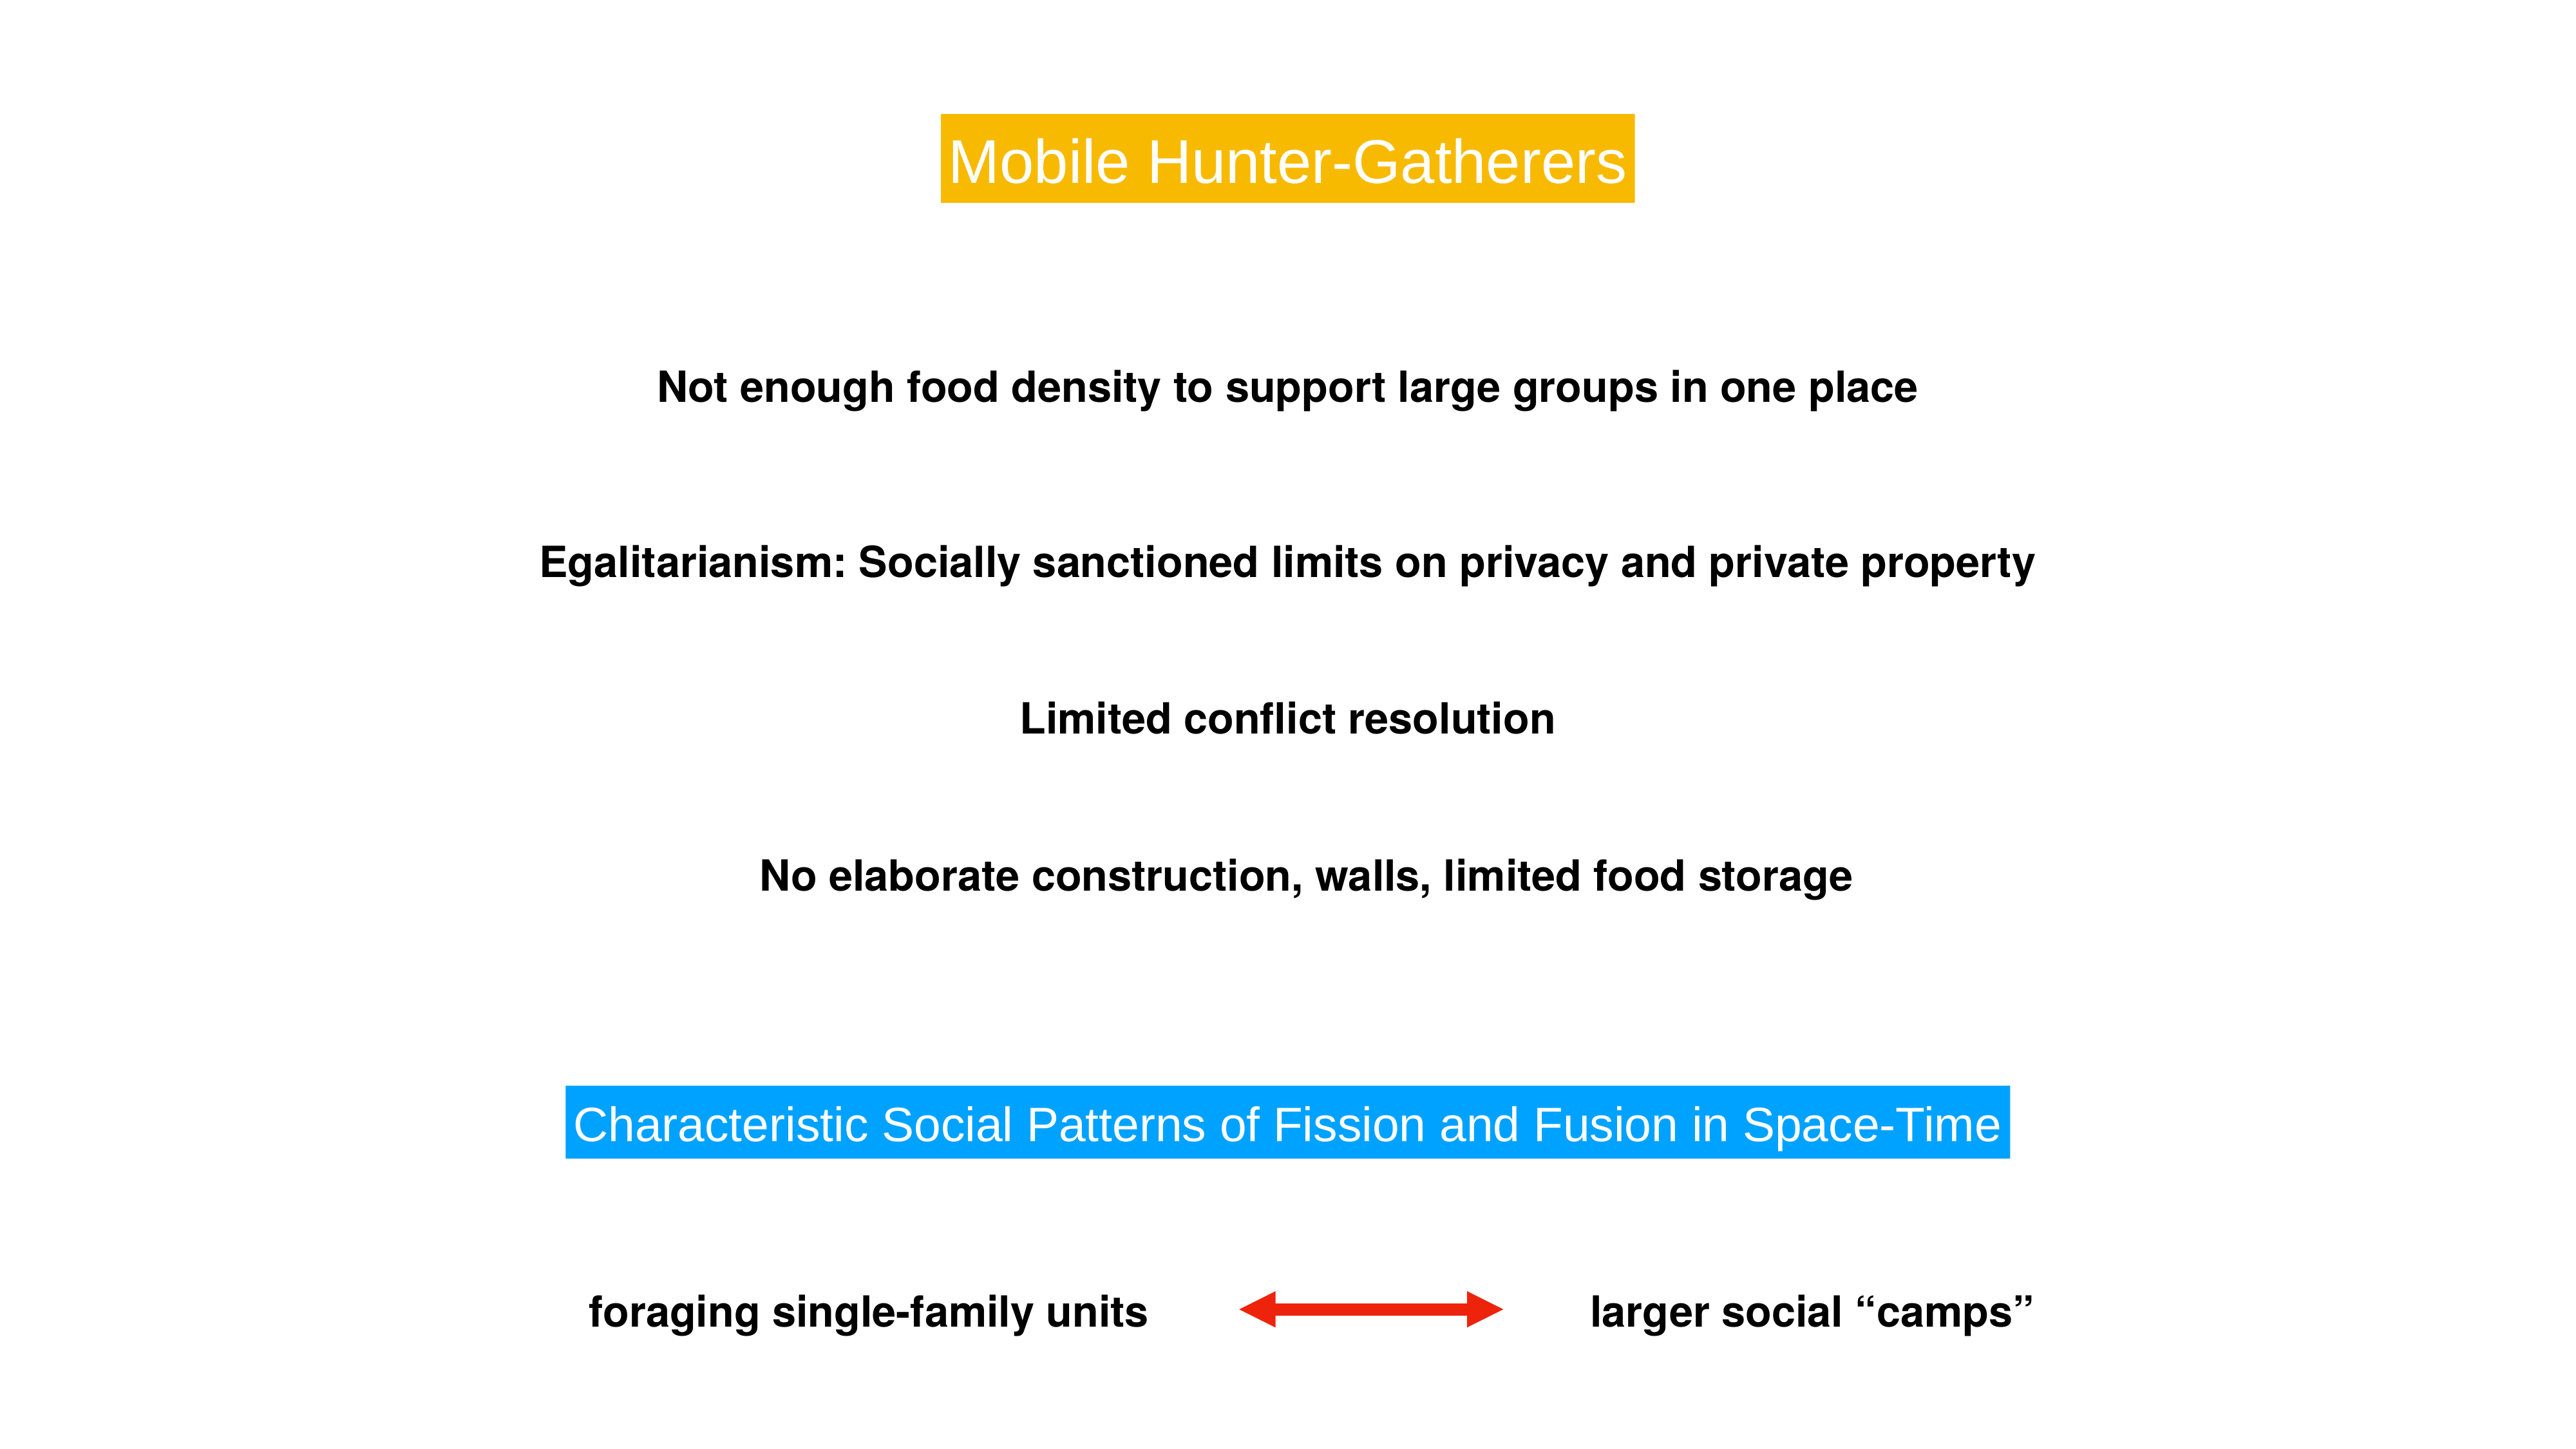

Mobile Hunter-Gatherers
Not enough food density to support large groups in one place
Egalitarianism: Socially sanctioned limits on privacy and private property
Limited conflict resolution
No elaborate construction, walls, limited food storage
Characteristic Social Patterns of Fission and Fusion in Space-Time
foraging single-family units
larger social “camps”